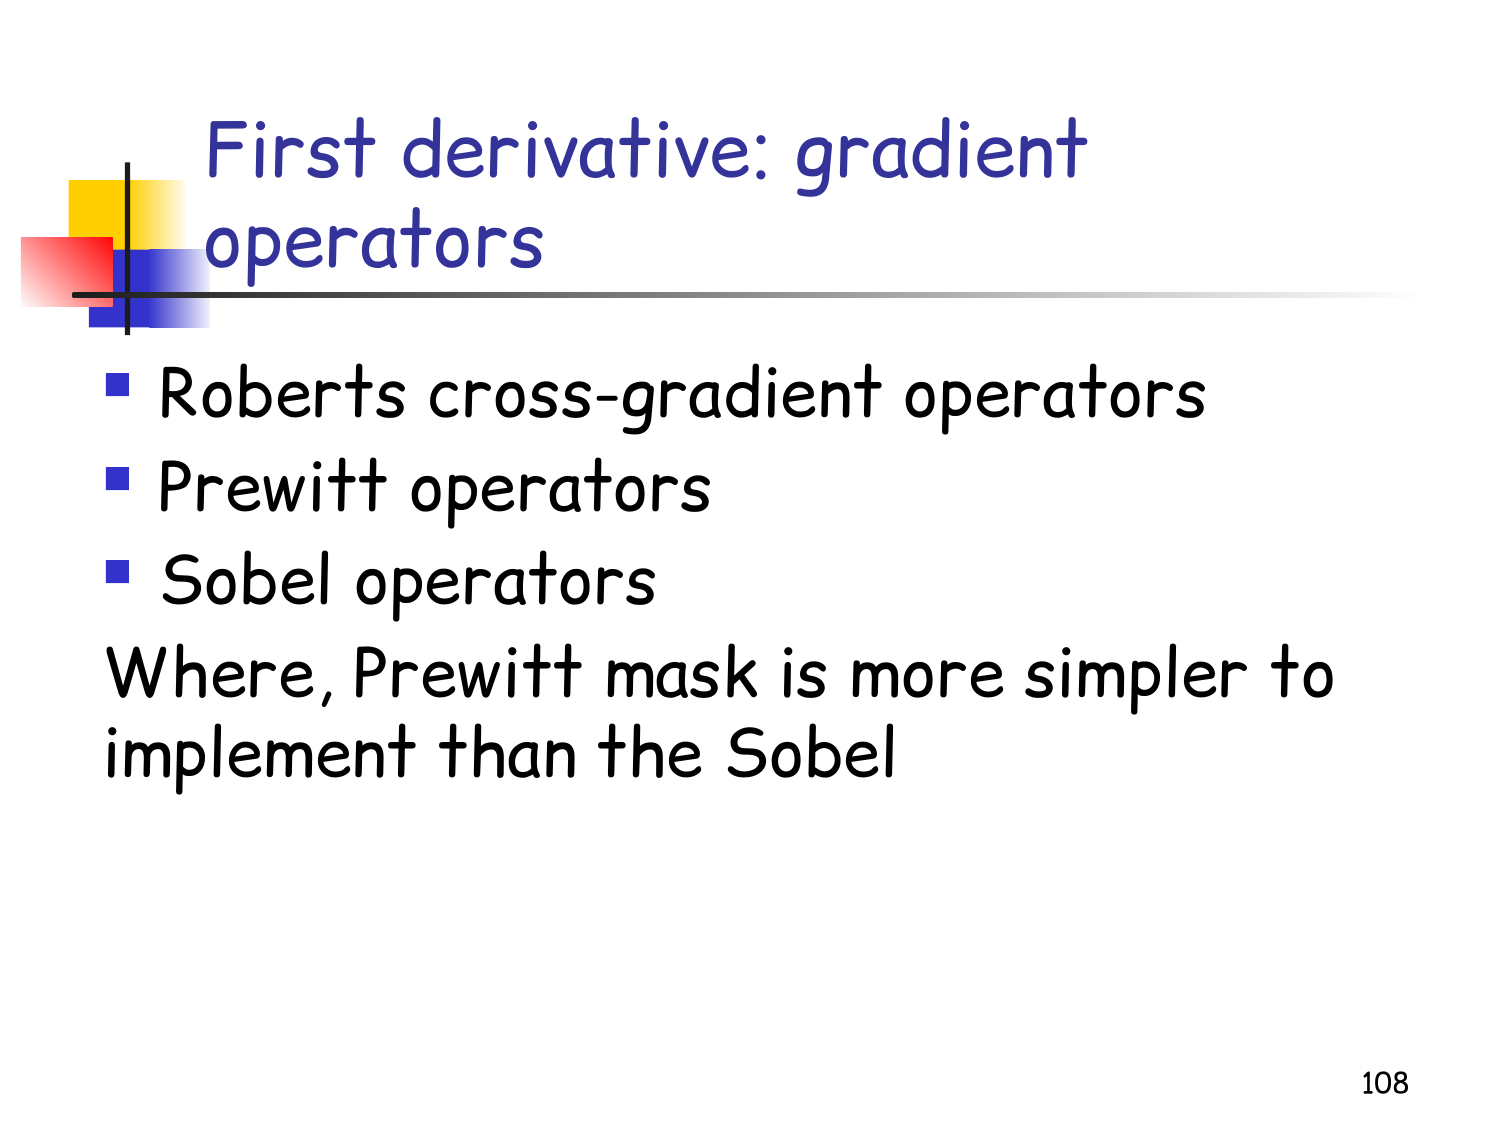

# First derivative: gradient operators
Roberts cross-gradient operators
Prewitt operators
Sobel operators
Where, Prewitt mask is more simpler to implement than the Sobel

108